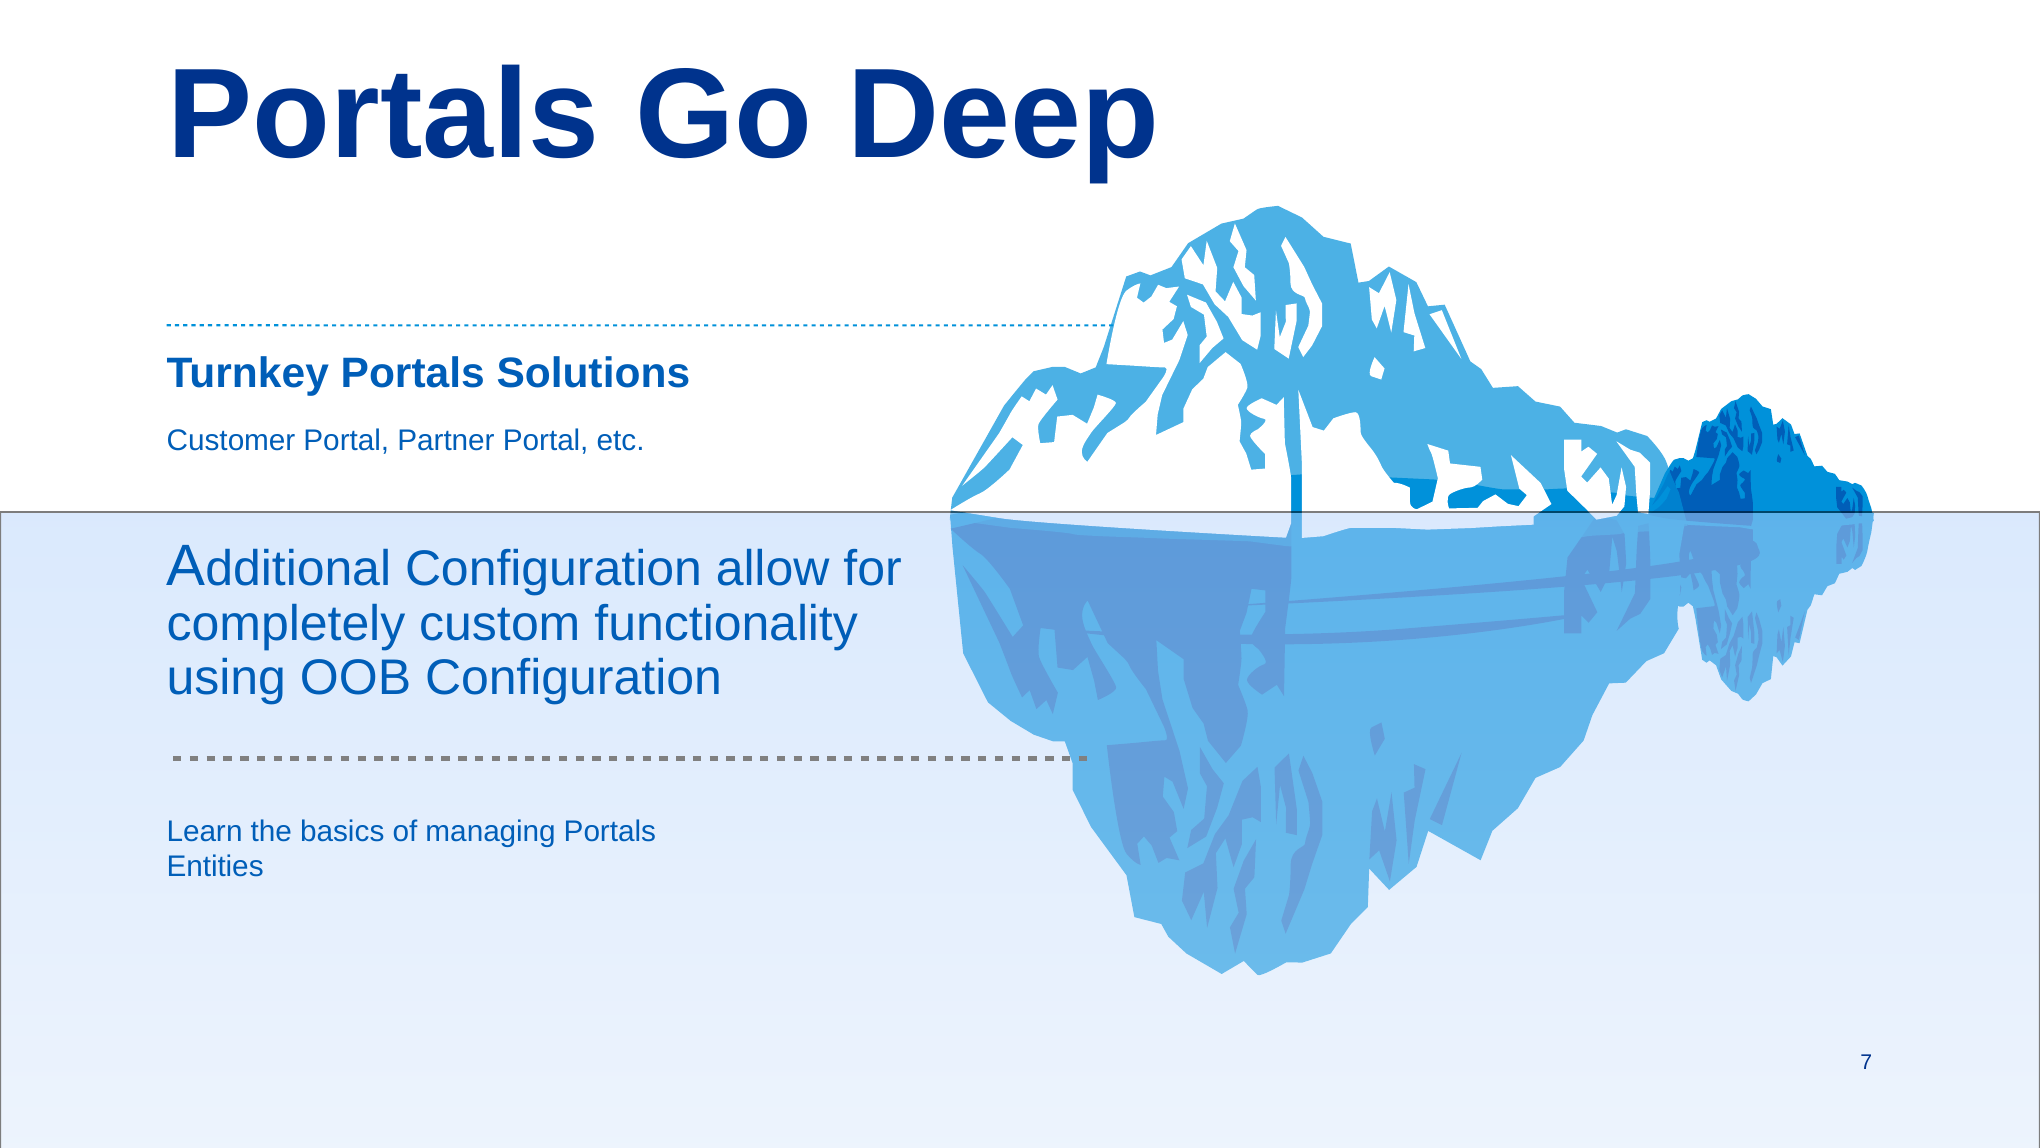

# Portals Go Deep

Turnkey Portals Solutions

Customer Portal, Partner Portal, etc.

Additional Configuration allow for completely custom functionality using OOB Configuration

Learn the basics of managing Portals Entities

7